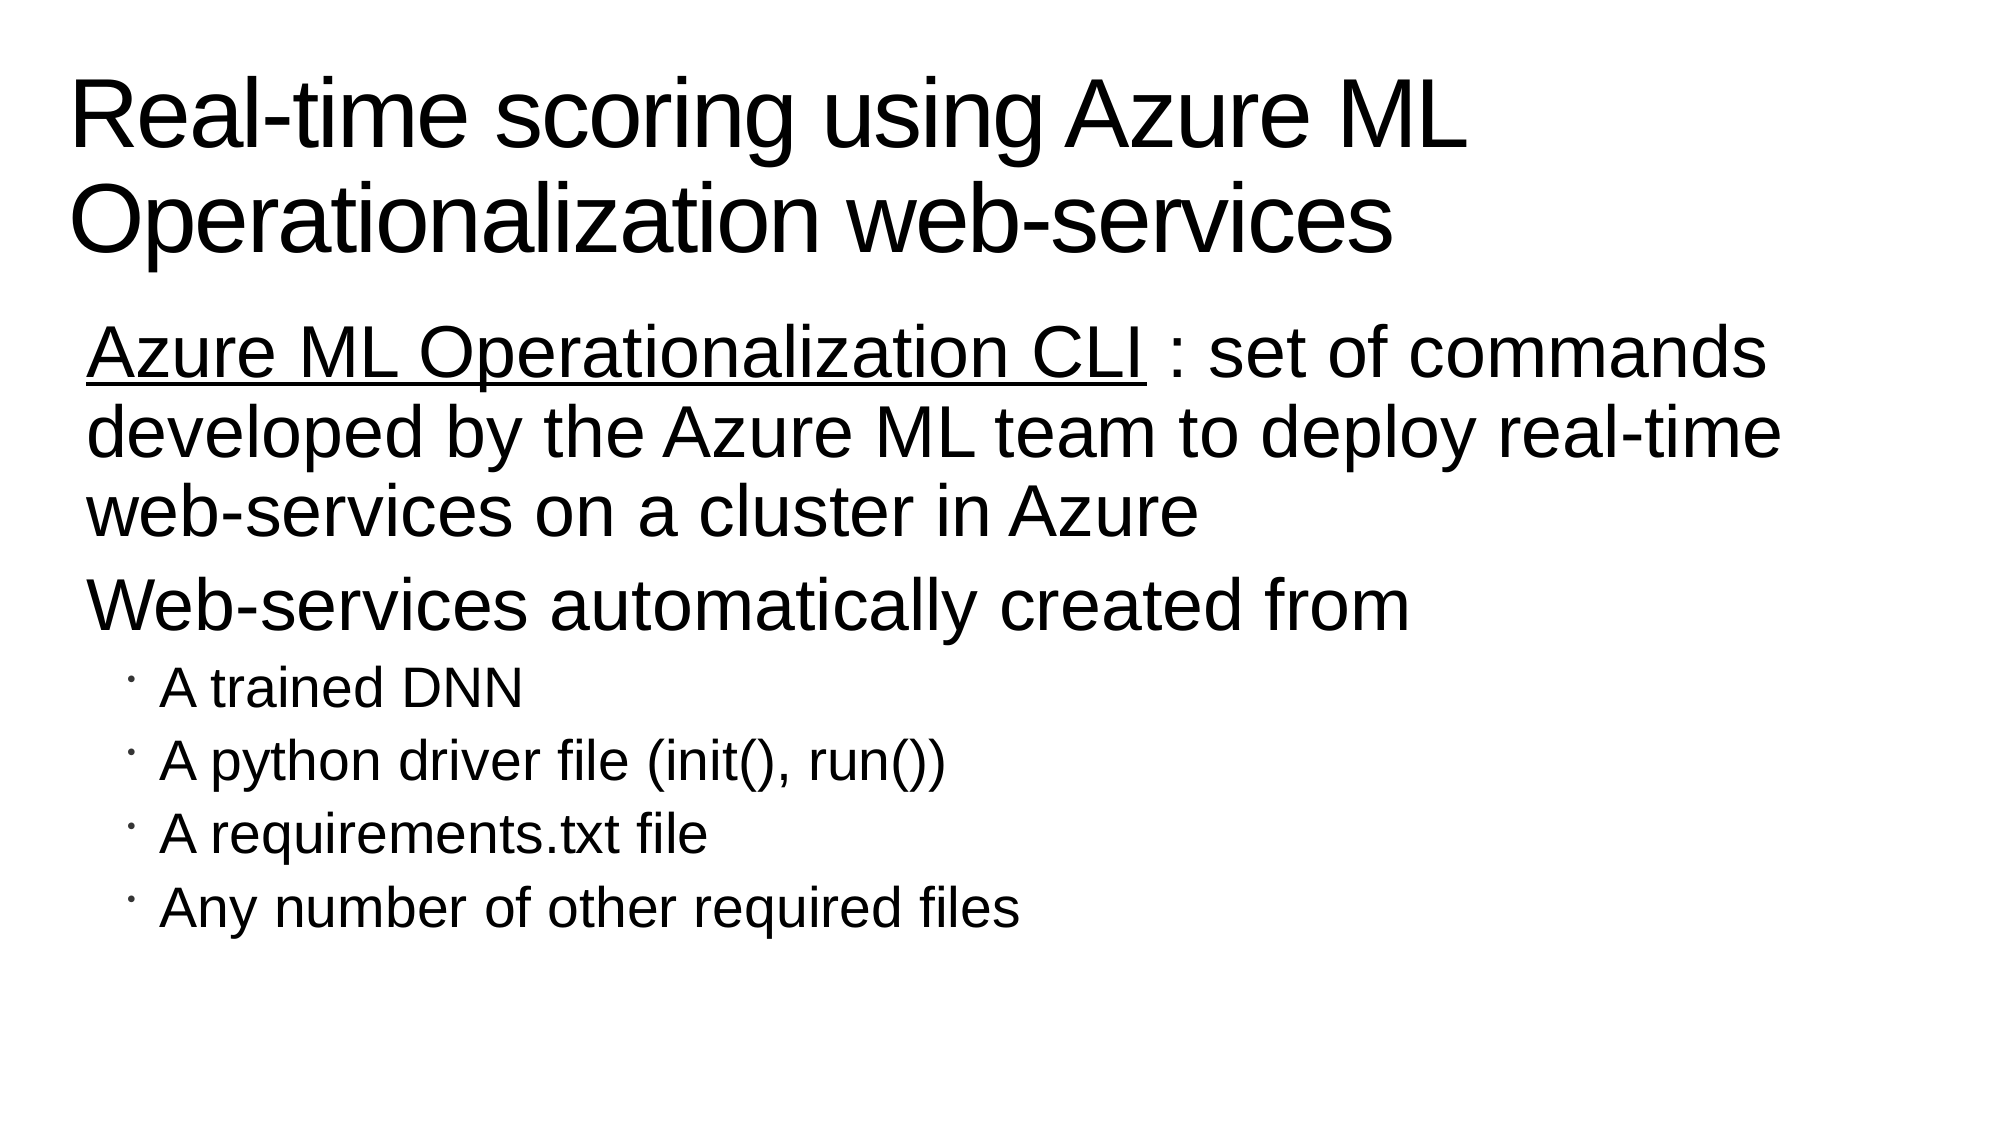

# Real-time scoring using Azure ML Operationalization web-services
Azure ML Operationalization CLI : set of commands developed by the Azure ML team to deploy real-time web-services on a cluster in Azure
Web-services automatically created from
A trained DNN
A python driver file (init(), run())
A requirements.txt file
Any number of other required files